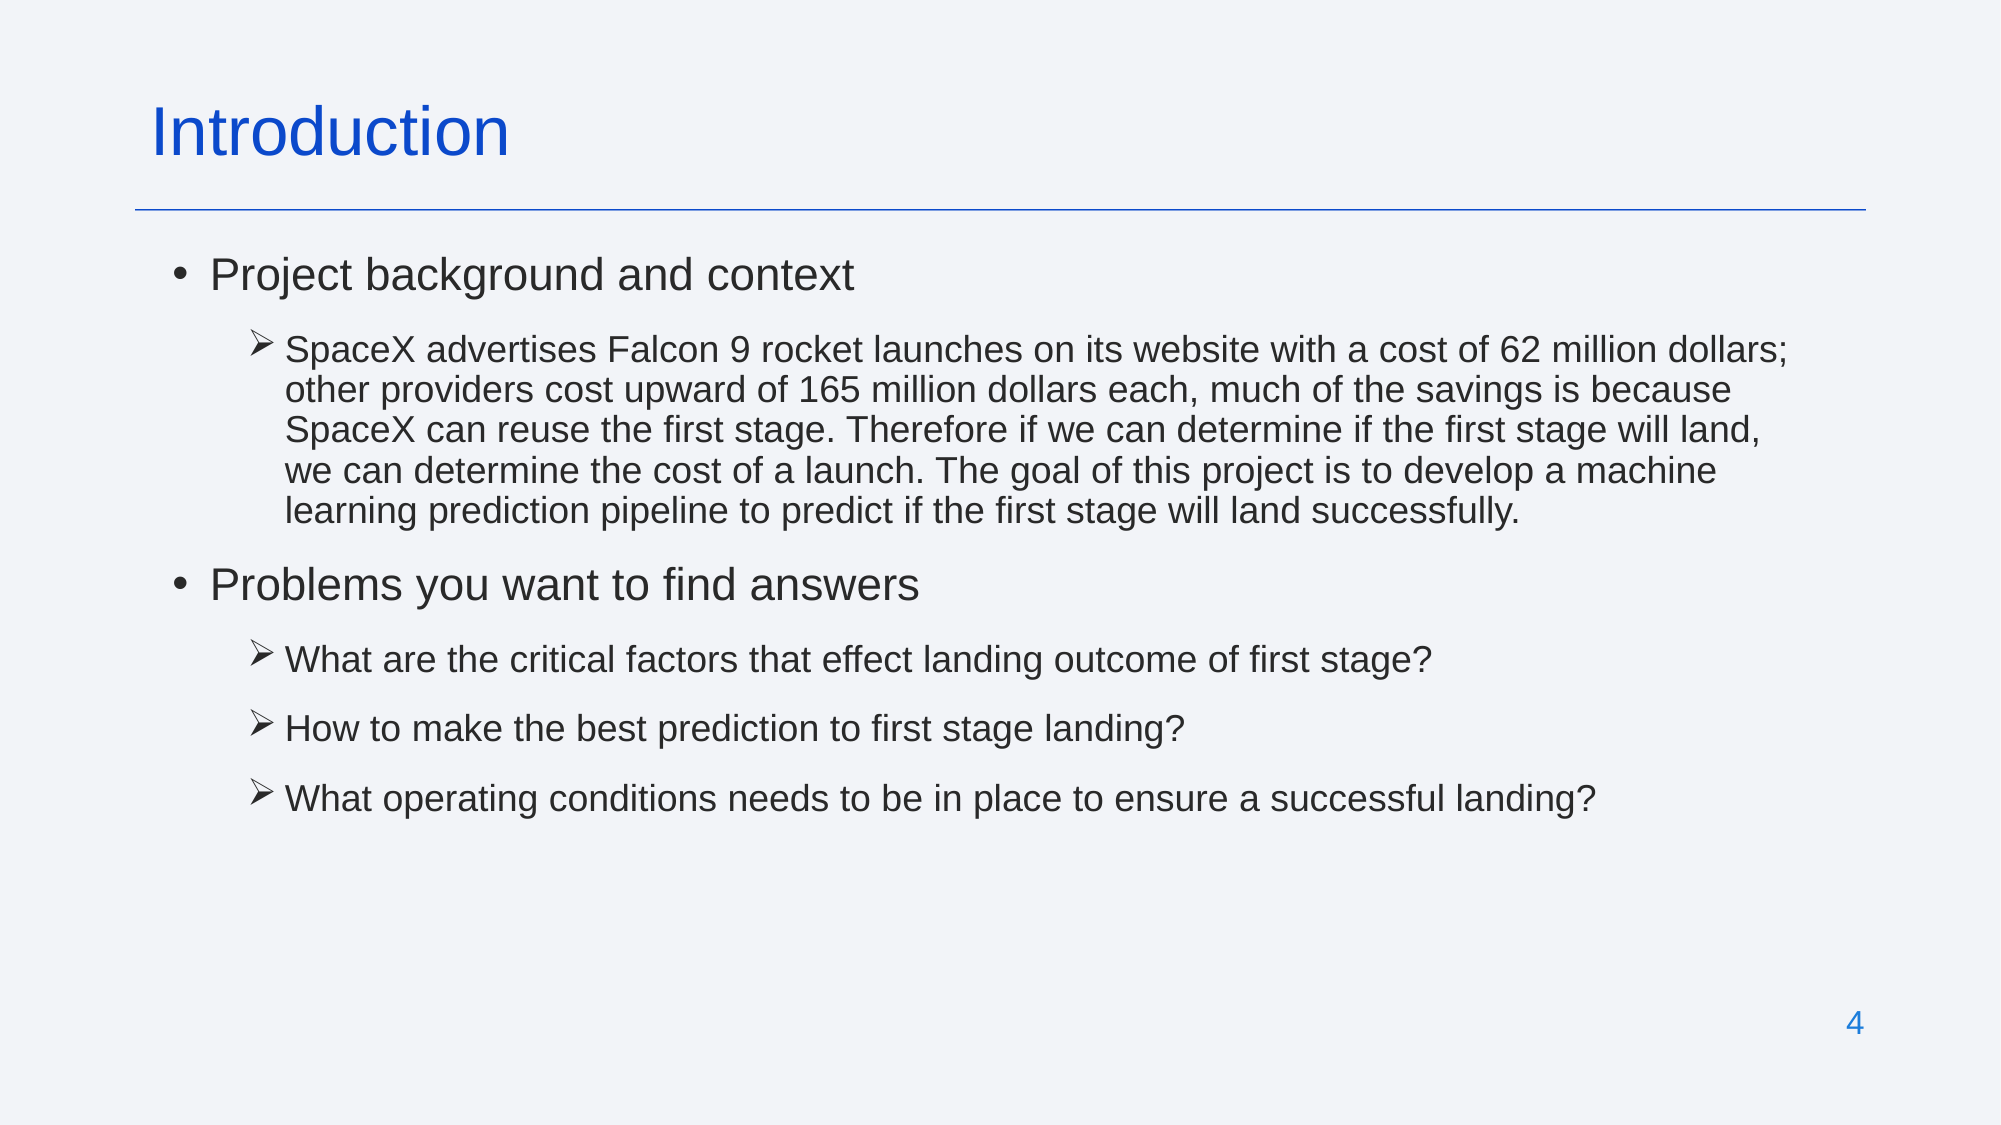

Introduction
Project background and context
SpaceX advertises Falcon 9 rocket launches on its website with a cost of 62 million dollars; other providers cost upward of 165 million dollars each, much of the savings is because SpaceX can reuse the first stage. Therefore if we can determine if the first stage will land, we can determine the cost of a launch. The goal of this project is to develop a machine learning prediction pipeline to predict if the first stage will land successfully.
Problems you want to find answers
What are the critical factors that effect landing outcome of first stage?
How to make the best prediction to first stage landing?
What operating conditions needs to be in place to ensure a successful landing?
4